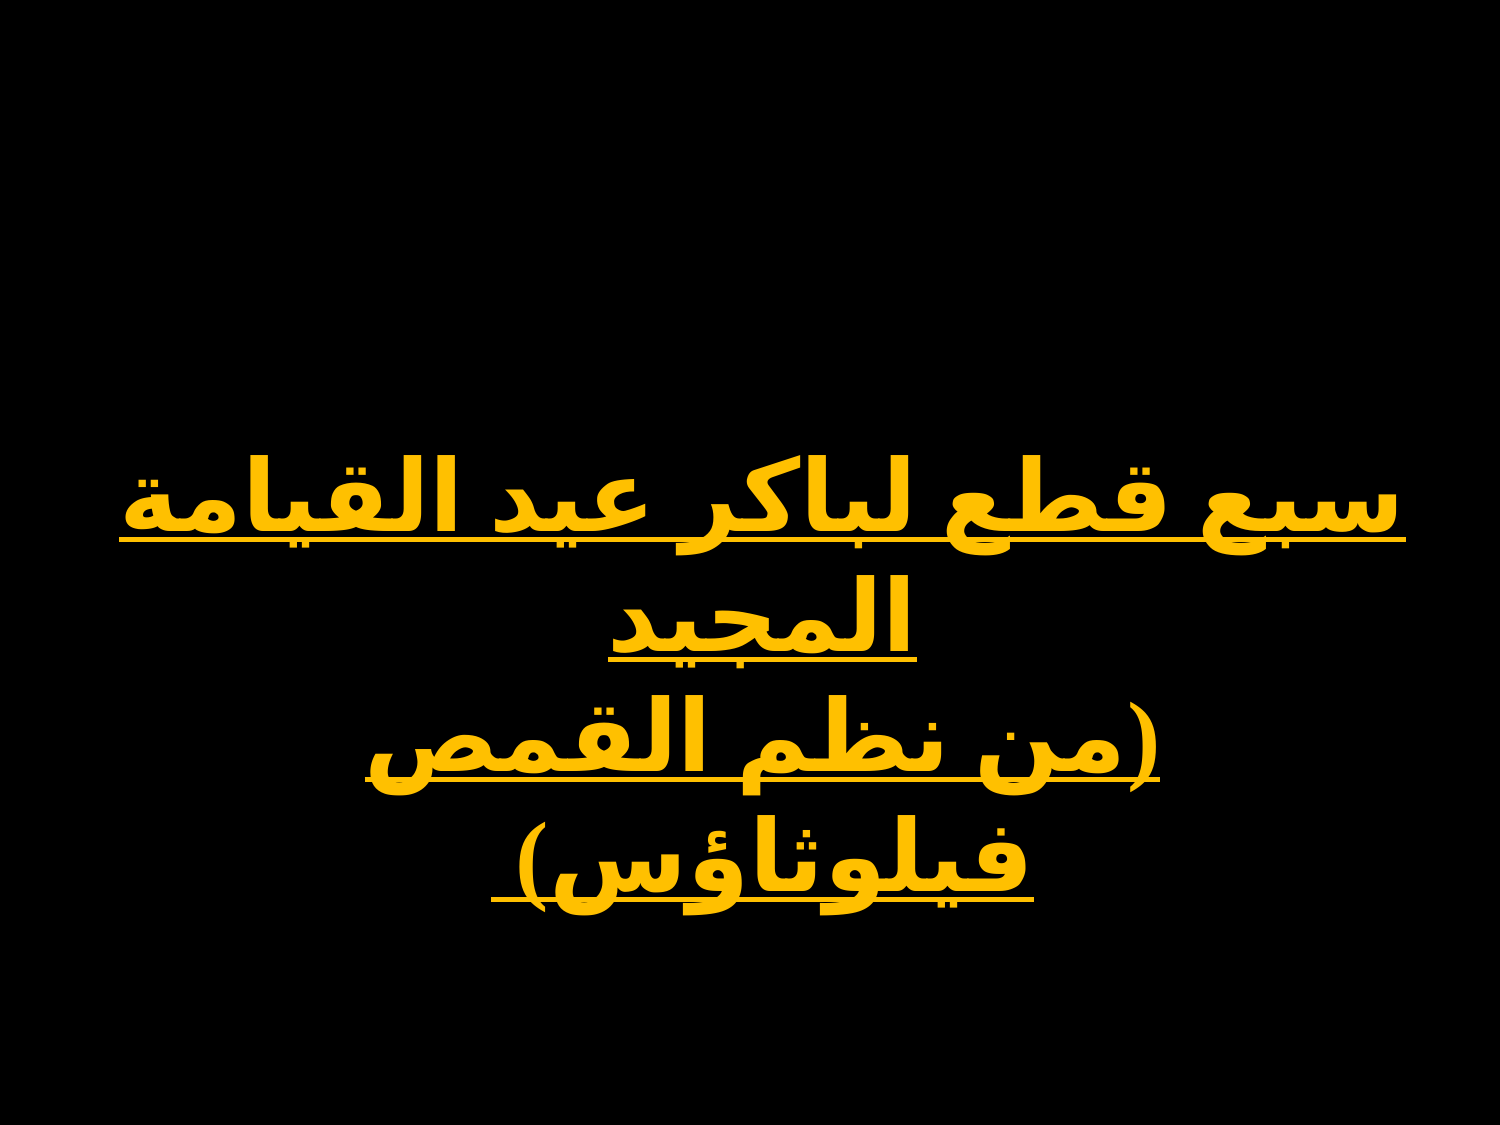

# سبع قطع لباكر عيد القيامة المجيد (من نظم القمص فيلوثاؤس)